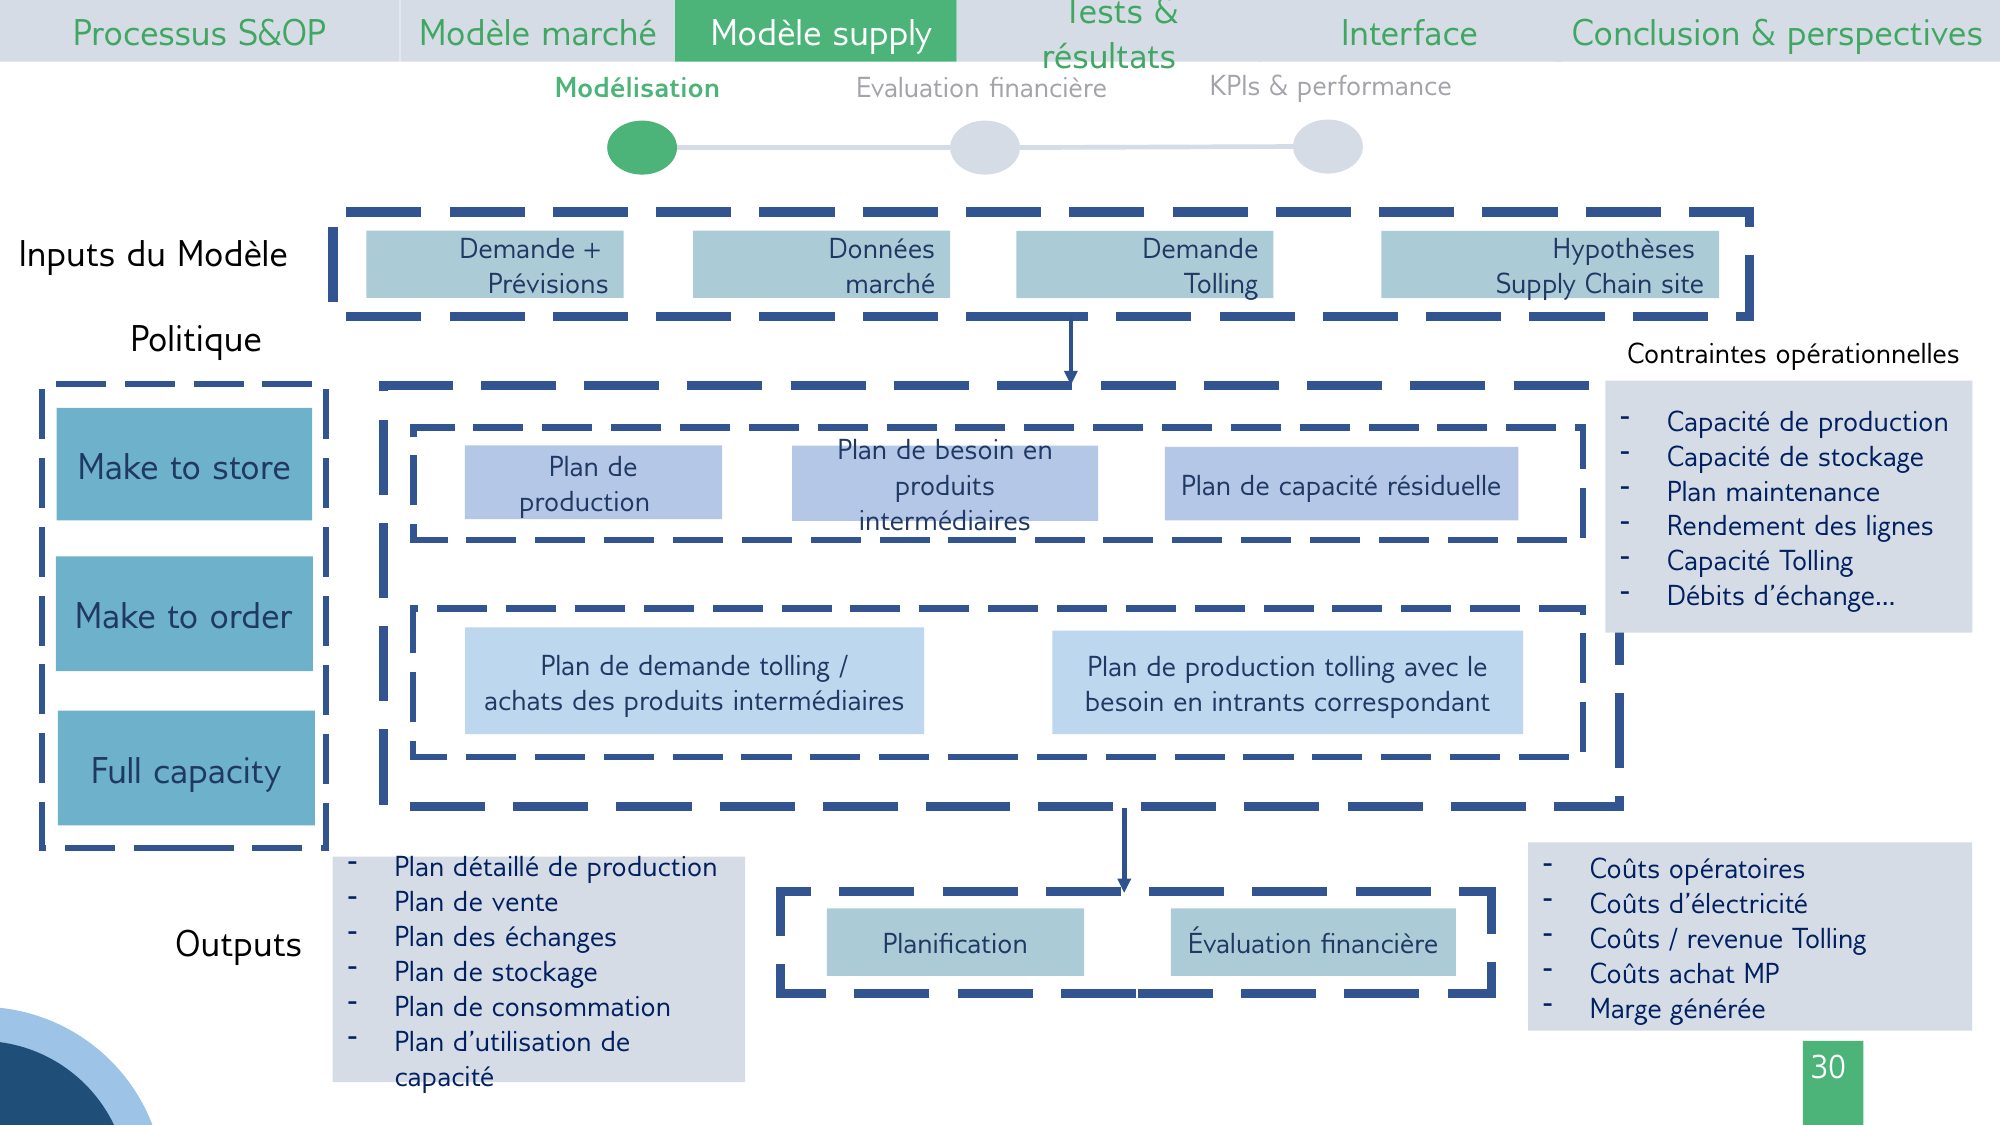

Processus S&OP
Modèle marché
 Modèle supply
  Tests & résultats
Interface
Conclusion & perspectives
KPIs & performance
Modélisation
Evaluation financière

Inputs du Modèle
Données
marché
  Demande +  Prévisions
Demande
 Tolling
Hypothèses
Supply Chain site
Politique
Contraintes opérationnelles
Capacité de production
Capacité de stockage
Plan maintenance
Rendement des lignes
Capacité Tolling
Débits d’échange…

Make to store

Plan de production
Plan de besoin en produits intermédiaires
Plan de capacité résiduelle
Make to order

Plan de demande tolling / achats des produits intermédiaires
Plan de production tolling avec le besoin en intrants correspondant
Full capacity
Coûts opératoires
Coûts d’électricité
Coûts / revenue Tolling
Coûts achat MP
Marge générée
Plan détaillé de production
Plan de vente
Plan des échanges
Plan de stockage
Plan de consommation
Plan d’utilisation de capacité

Évaluation financière
Planification
Outputs

30